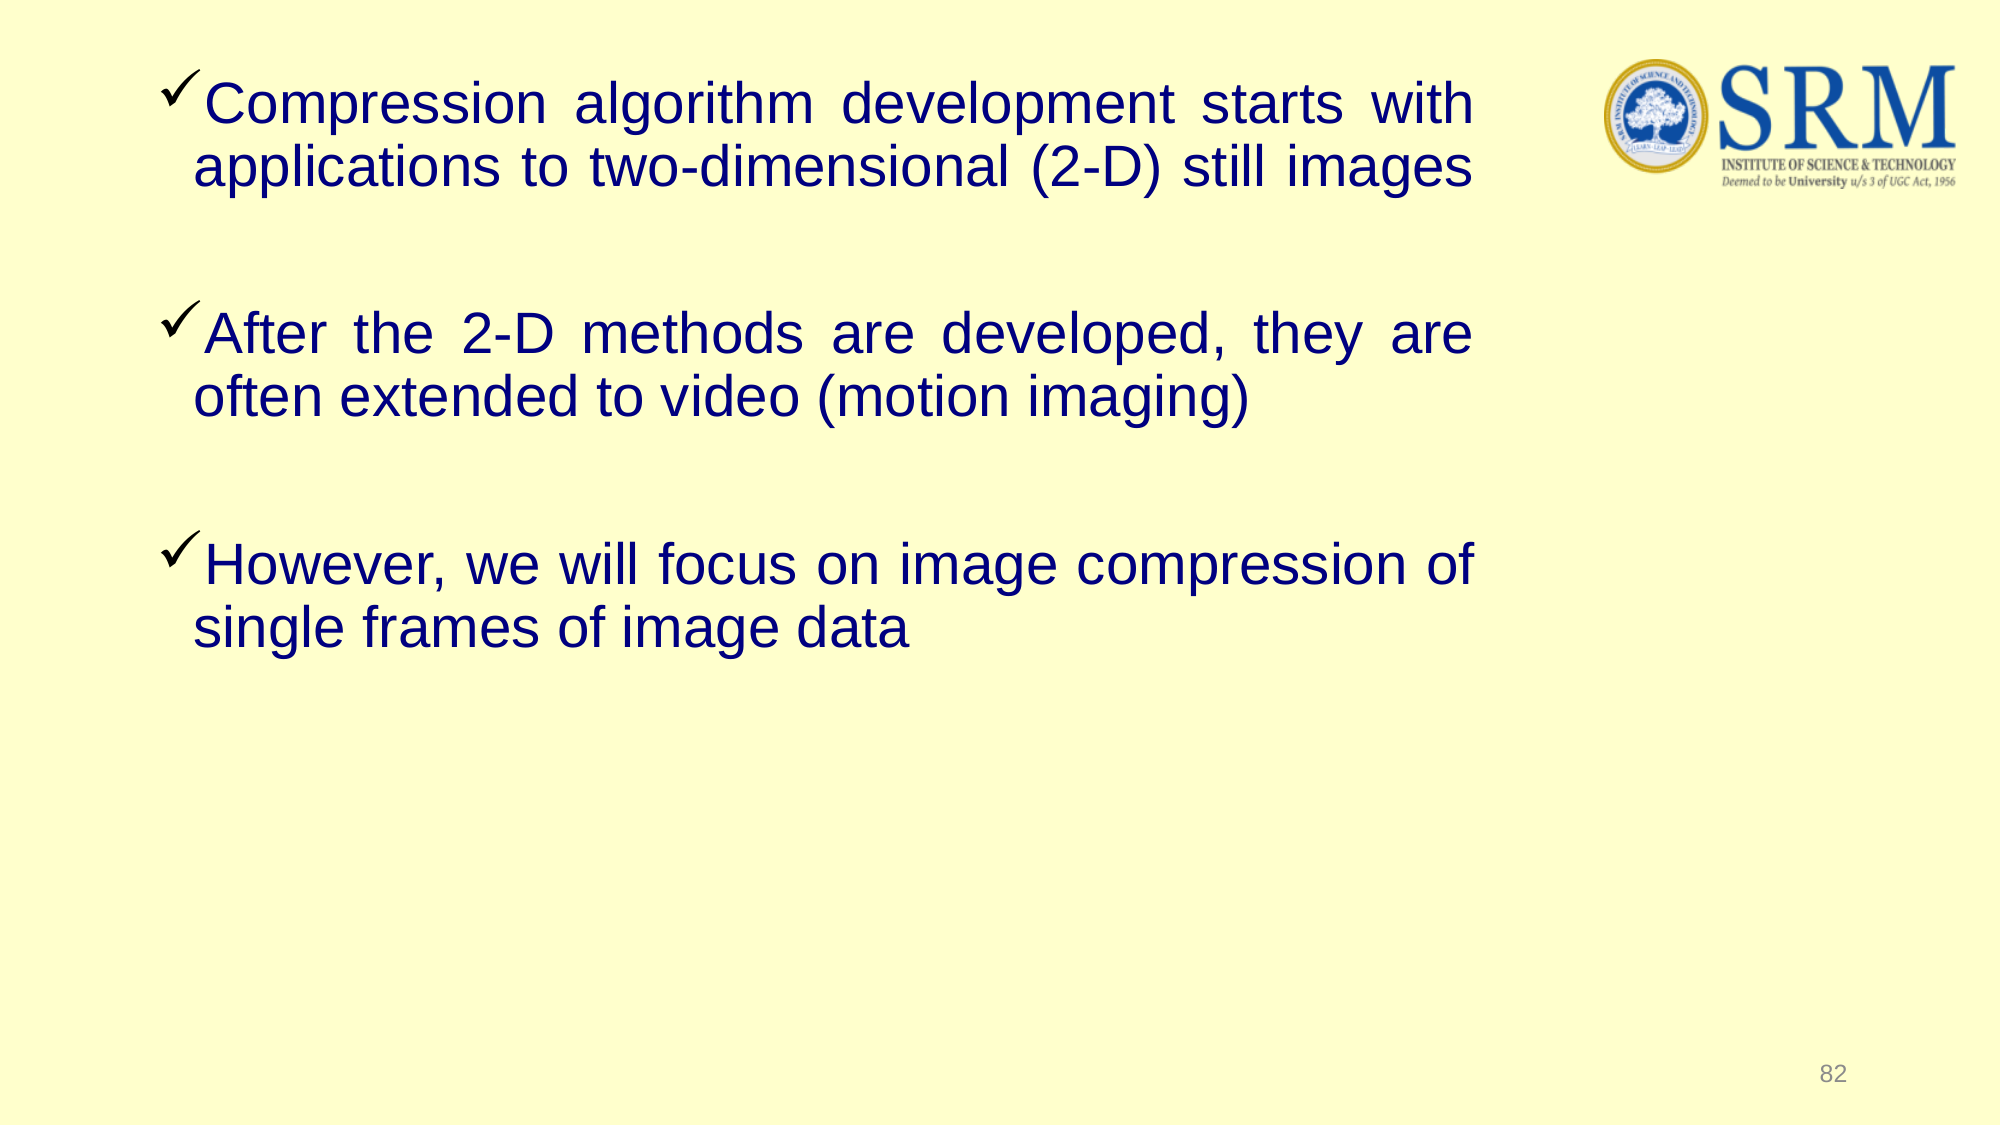

Compression algorithm development starts with applications to two-dimensional (2-D) still images

After the 2-D methods are developed, they are often extended to video (motion imaging)

However, we will focus on image compression of single frames of image data
82